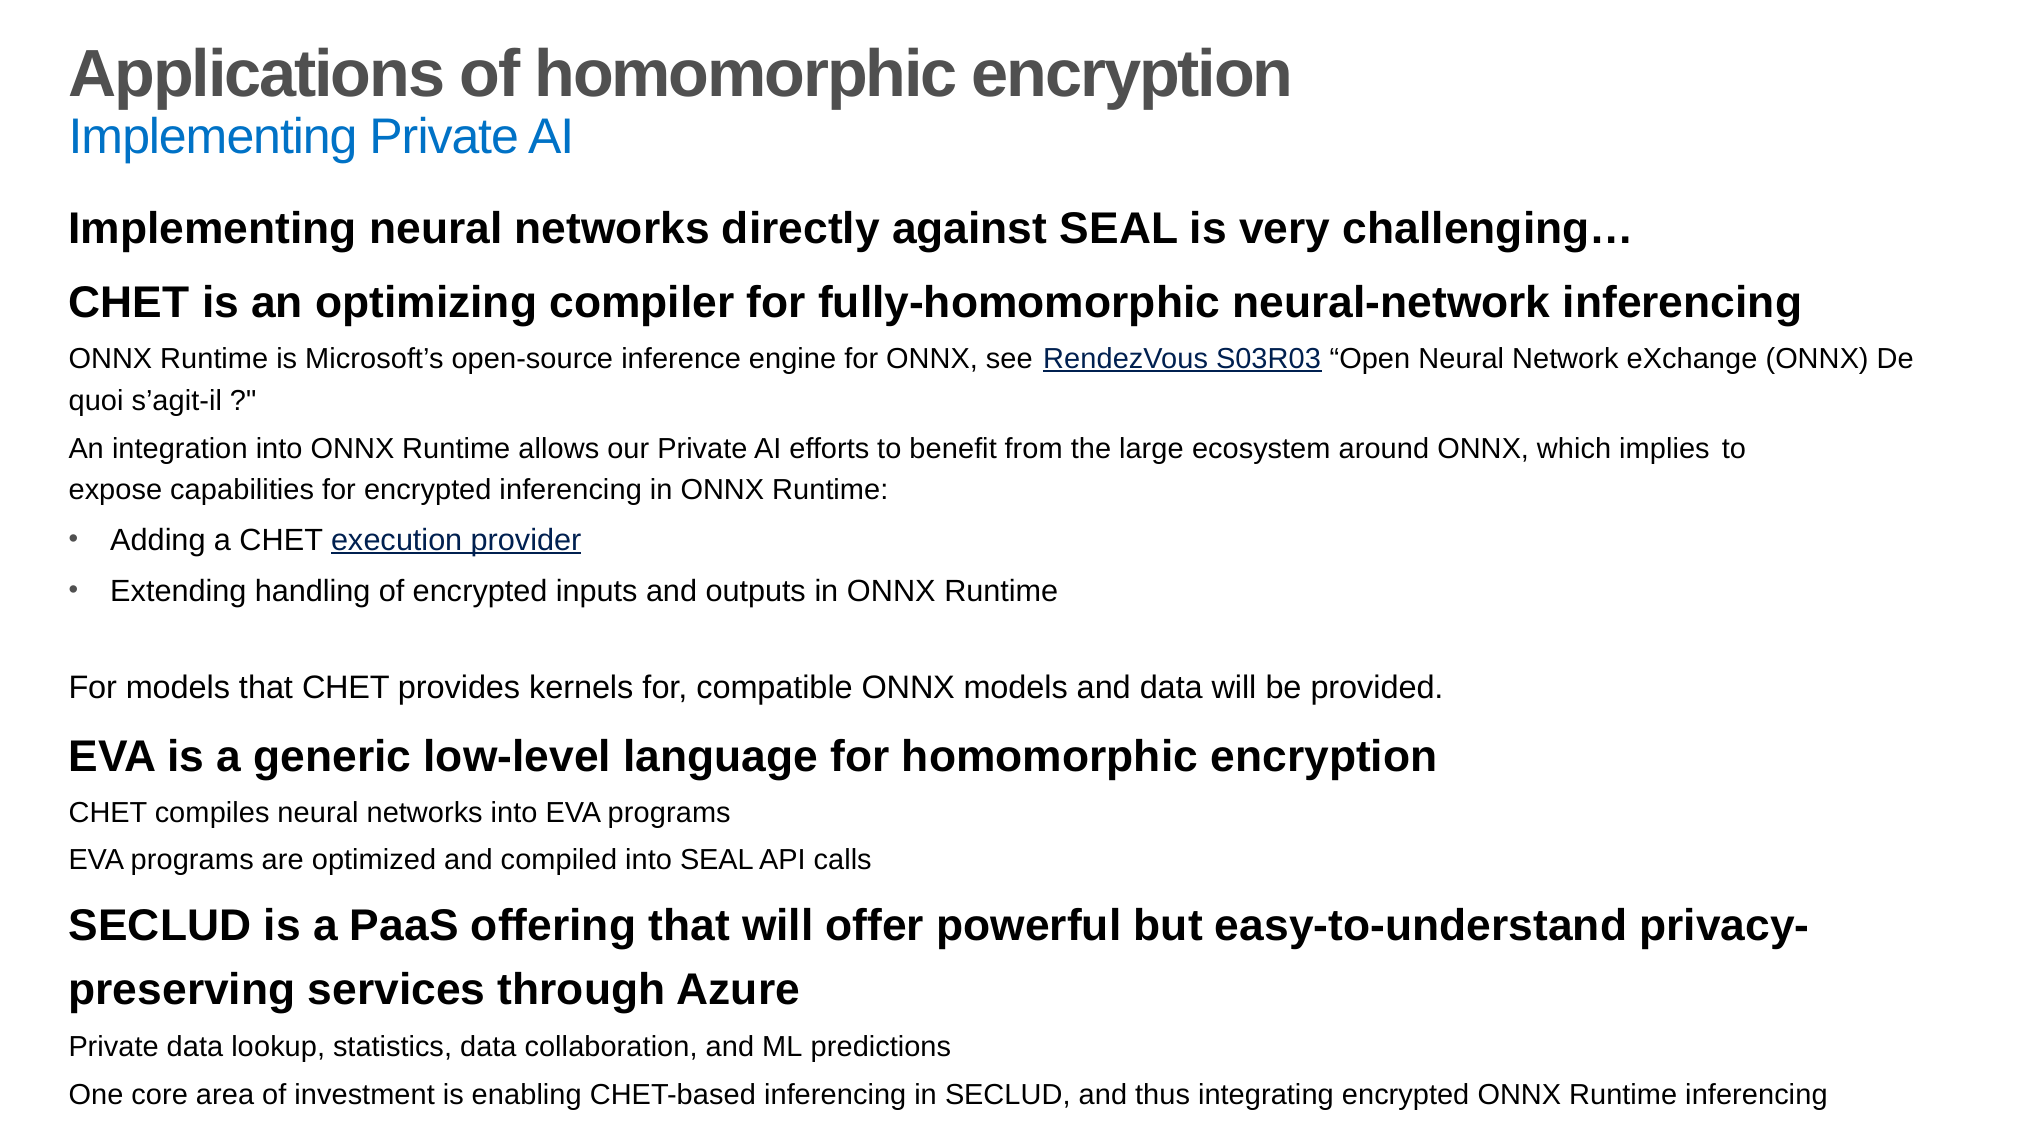

# Applications of homomorphic encryption Implementing Private AI
Implementing neural networks directly against SEAL is very challenging…
CHET is an optimizing compiler for fully-homomorphic neural-network inferencing
ONNX Runtime is Microsoft’s open-source inference engine for ONNX, see RendezVous S03R03 “Open Neural Network eXchange (ONNX) De quoi s’agit-il ?"
An integration into ONNX Runtime allows our Private AI efforts to benefit from the large ecosystem around ONNX, which implies to expose capabilities for encrypted inferencing in ONNX Runtime:
Adding a CHET execution provider
Extending handling of encrypted inputs and outputs in ONNX Runtime

For models that CHET provides kernels for, compatible ONNX models and data will be provided.
EVA is a generic low-level language for homomorphic encryption
CHET compiles neural networks into EVA programs
EVA programs are optimized and compiled into SEAL API calls
SECLUD is a PaaS offering that will offer powerful but easy-to-understand privacy-preserving services through Azure
Private data lookup, statistics, data collaboration, and ML predictions
One core area of investment is enabling CHET-based inferencing in SECLUD, and thus integrating encrypted ONNX Runtime inferencing